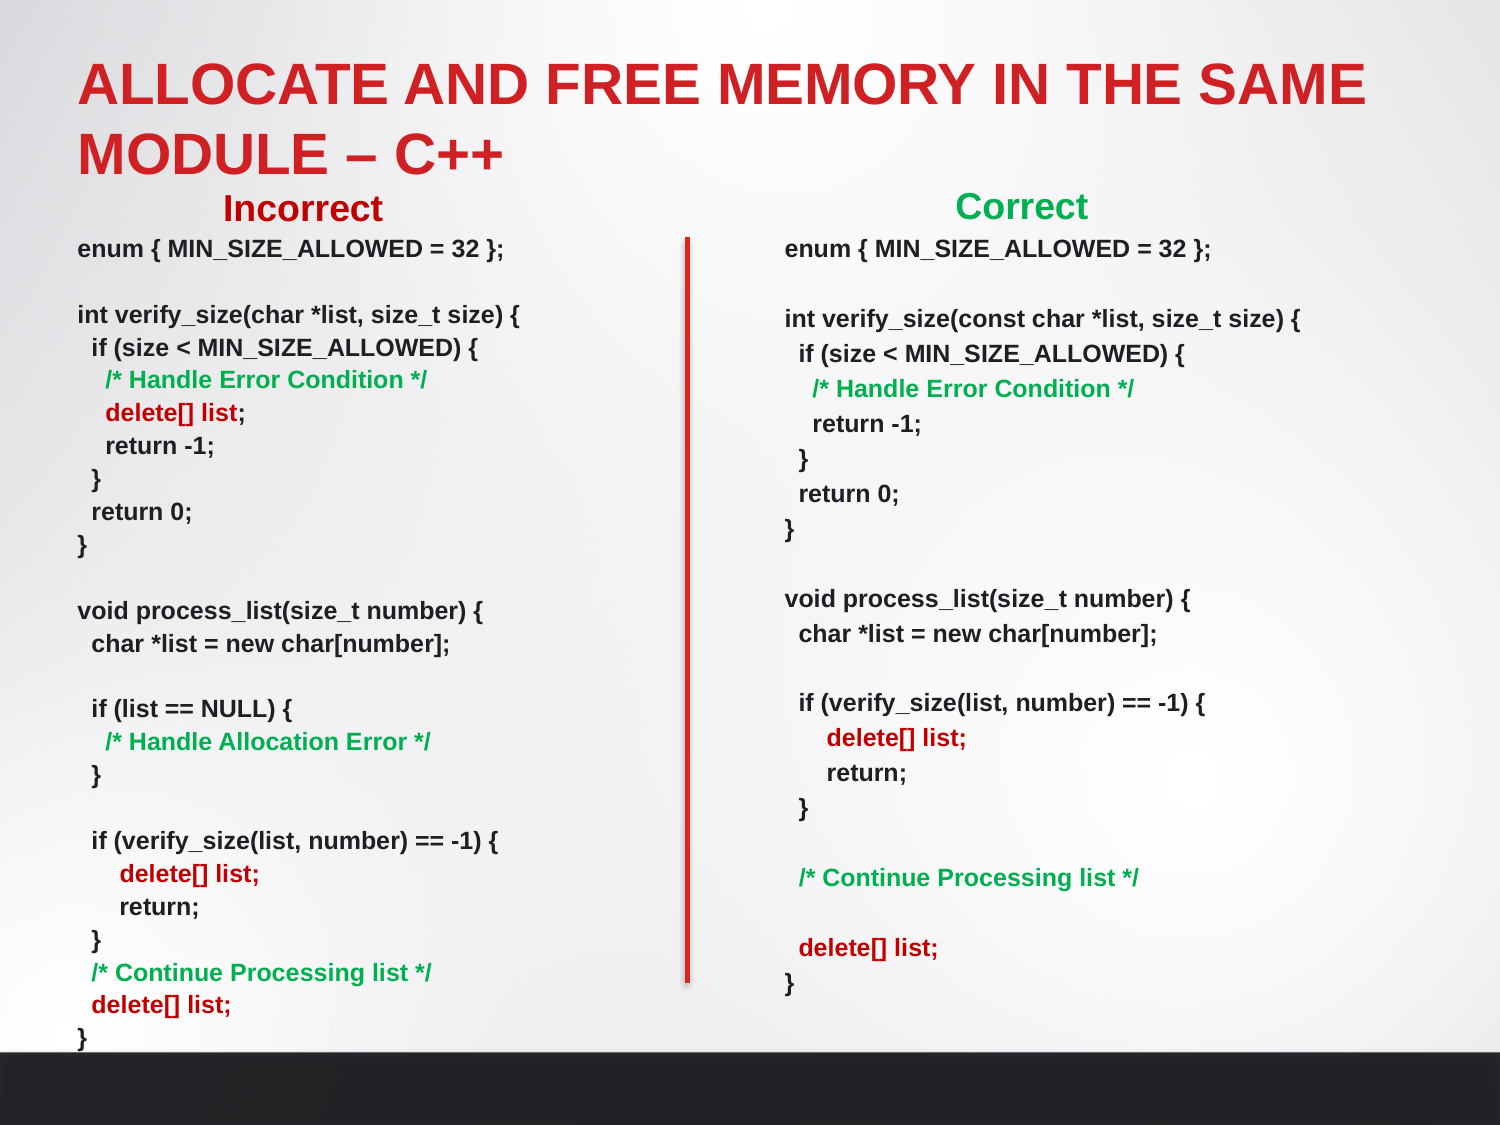

Allocate and Free Memory in the same module – C++
Correct
Incorrect
enum { MIN_SIZE_ALLOWED = 32 };

int verify_size(char *list, size_t size) {
  if (size < MIN_SIZE_ALLOWED) {
    /* Handle Error Condition */
    delete[] list;
    return -1;
  }
  return 0;
}

void process_list(size_t number) {
  char *list = new char[number];

  if (list == NULL) {
    /* Handle Allocation Error */
  }

  if (verify_size(list, number) == -1) {
      delete[] list;
      return;
  }
  /* Continue Processing list */
  delete[] list;
}

enum { MIN_SIZE_ALLOWED = 32 };

int verify_size(const char *list, size_t size) {
  if (size < MIN_SIZE_ALLOWED) {
    /* Handle Error Condition */
    return -1;
  }
  return 0;
}

void process_list(size_t number) {
  char *list = new char[number];

  if (verify_size(list, number) == -1) {
      delete[] list;
      return;
  }

  /* Continue Processing list */

  delete[] list;
}